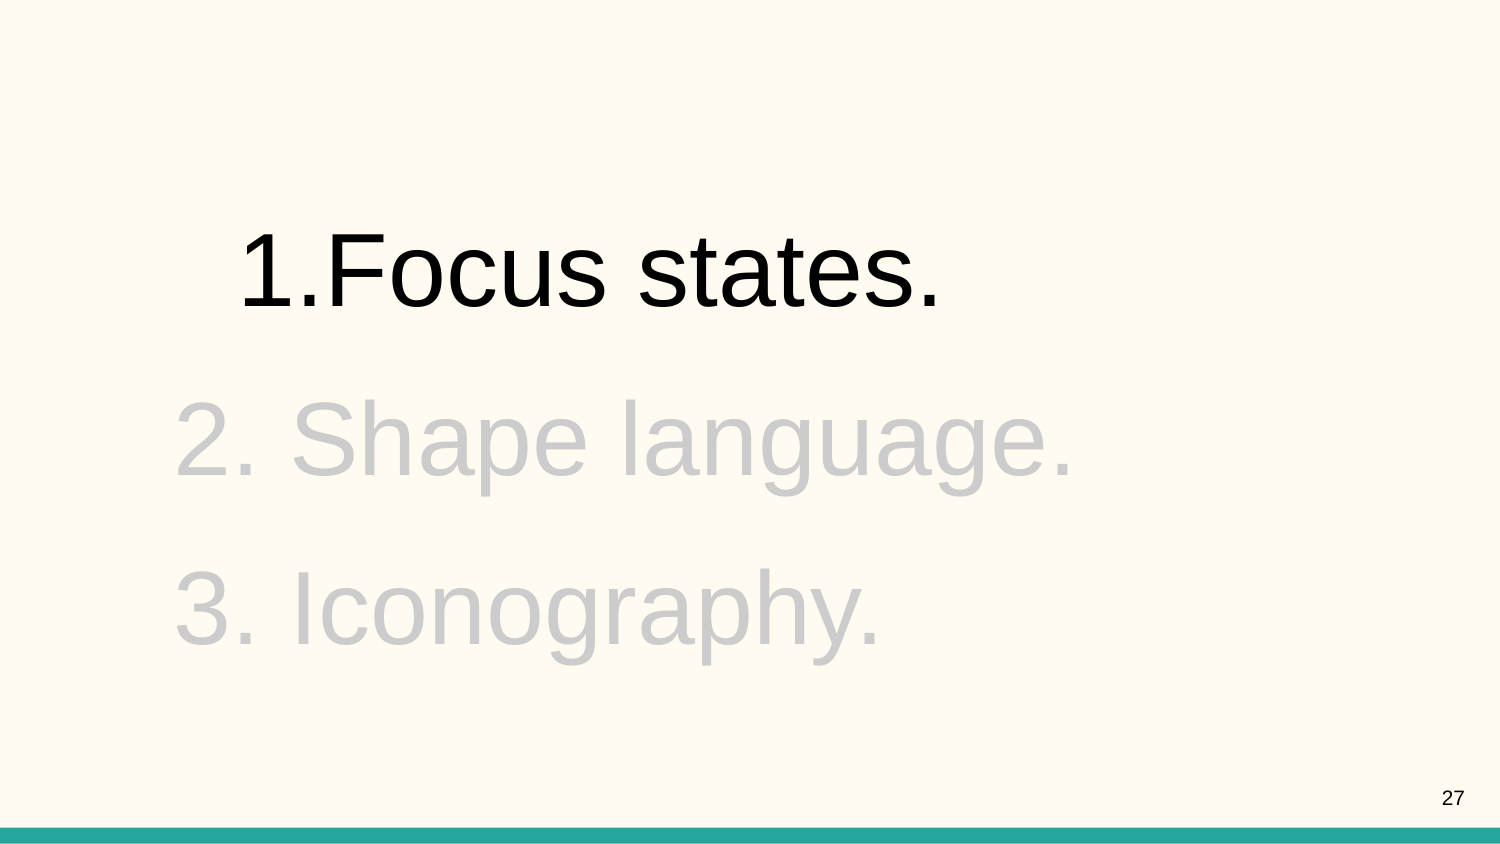

Focus states.
2. Shape language.
3. Iconography.
27